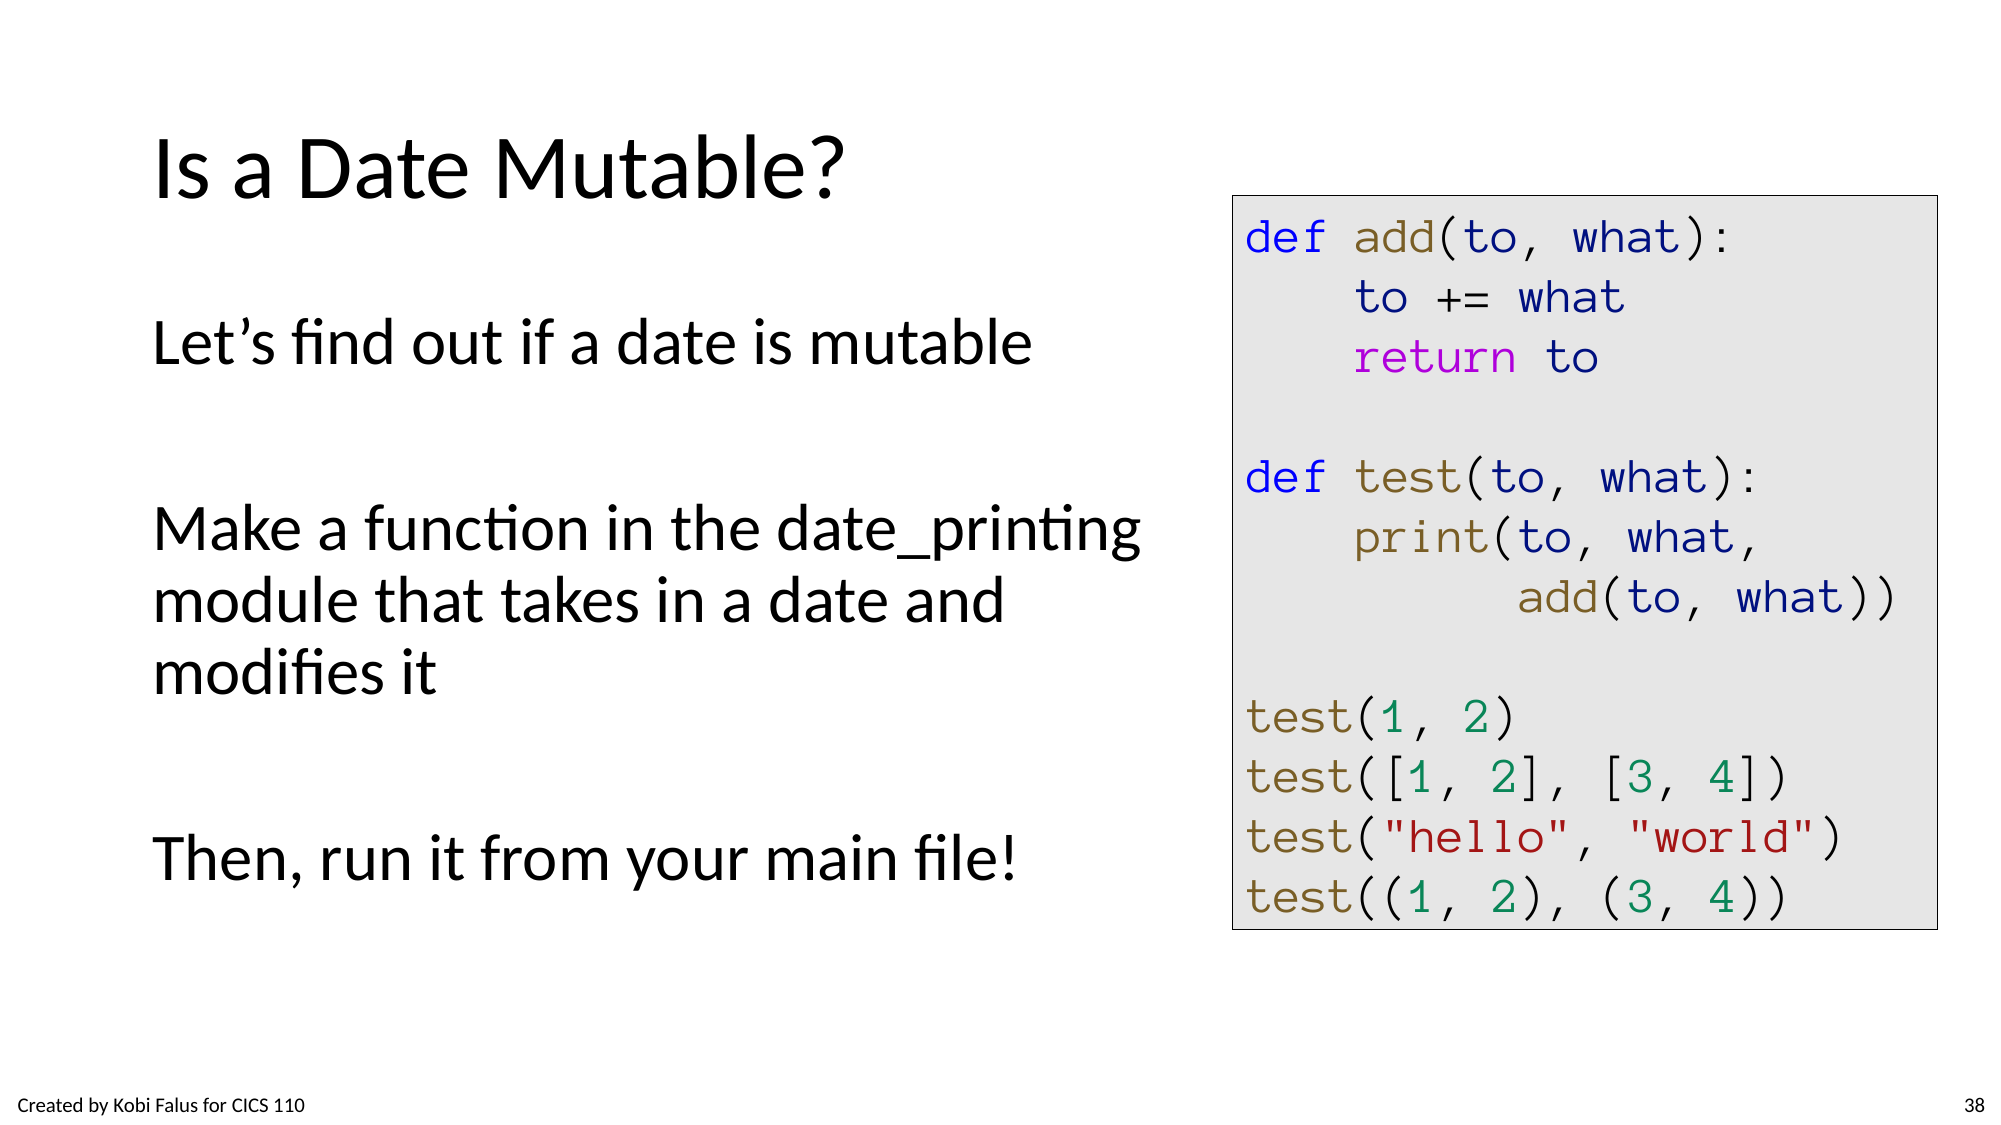

# Is a Date Mutable?
def add(to, what):
    to += what
    return to
def test(to, what):
    print(to, what,
          add(to, what))

test(1, 2)
test([1, 2], [3, 4])
test("hello", "world")
test((1, 2), (3, 4))
Let’s find out if a date is mutable

Make a function in the date_printing module that takes in a date and modifies it

Then, run it from your main file!